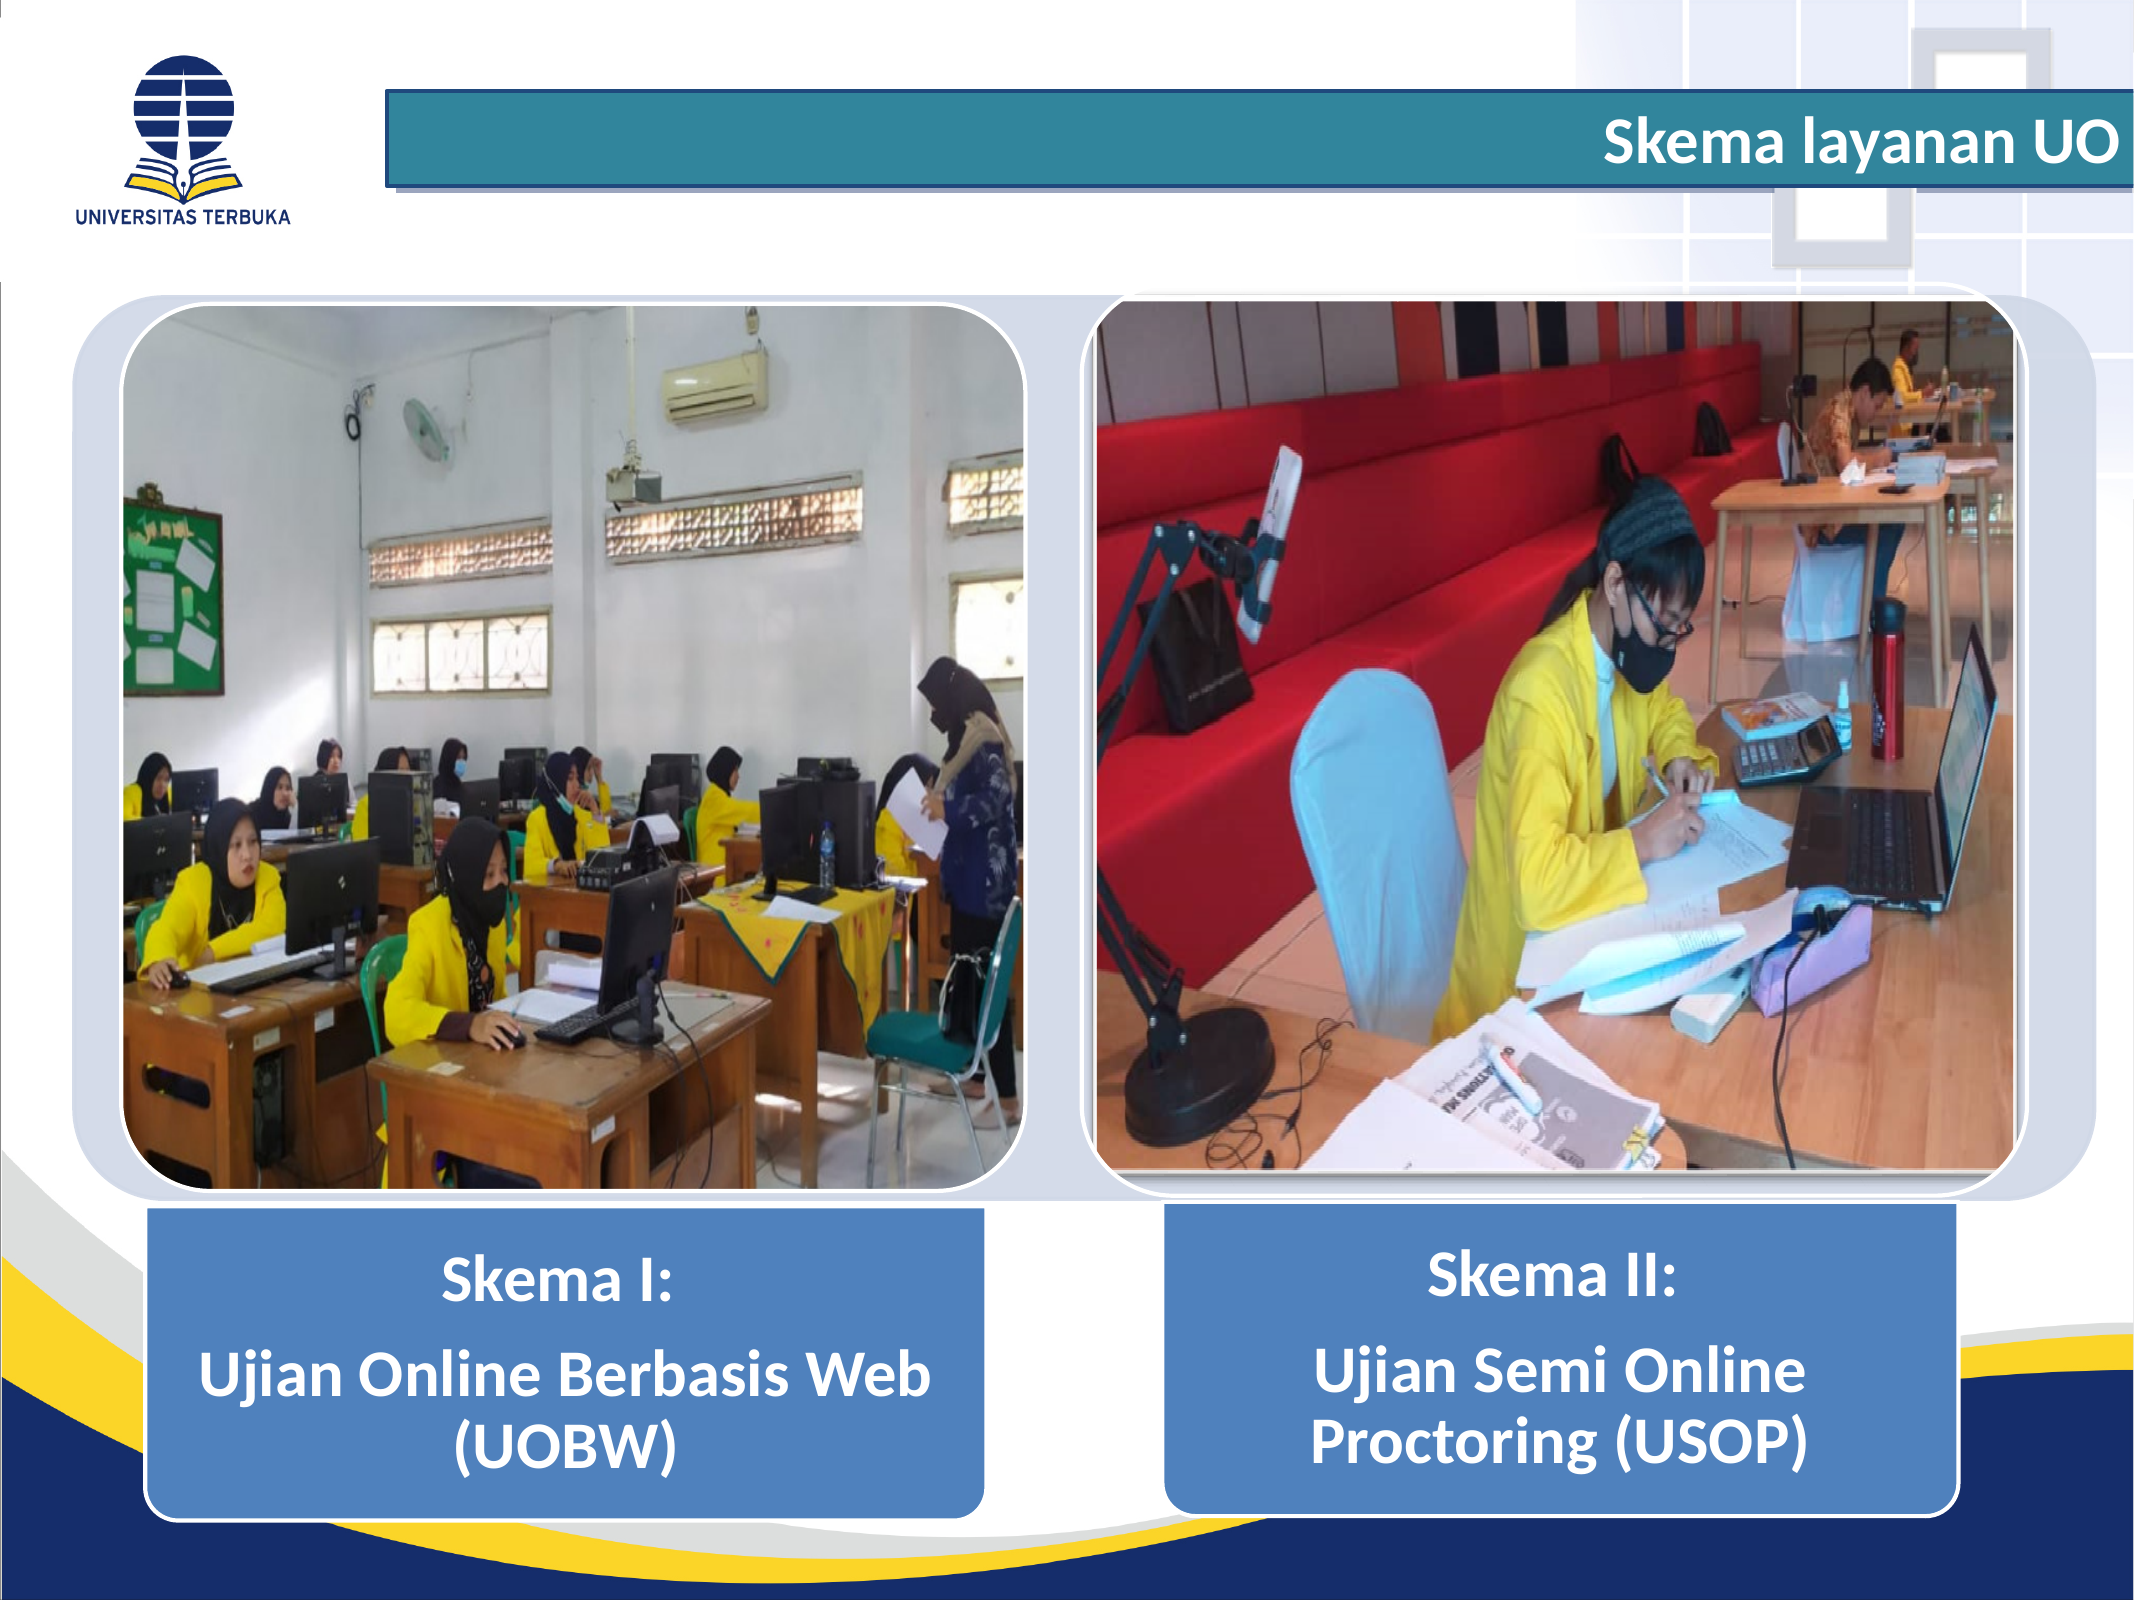

Skema layanan UO
Skema I:
Ujian Online Berbasis Web (UOBW)
Skema II:
Ujian Semi Online Proctoring (USOP)